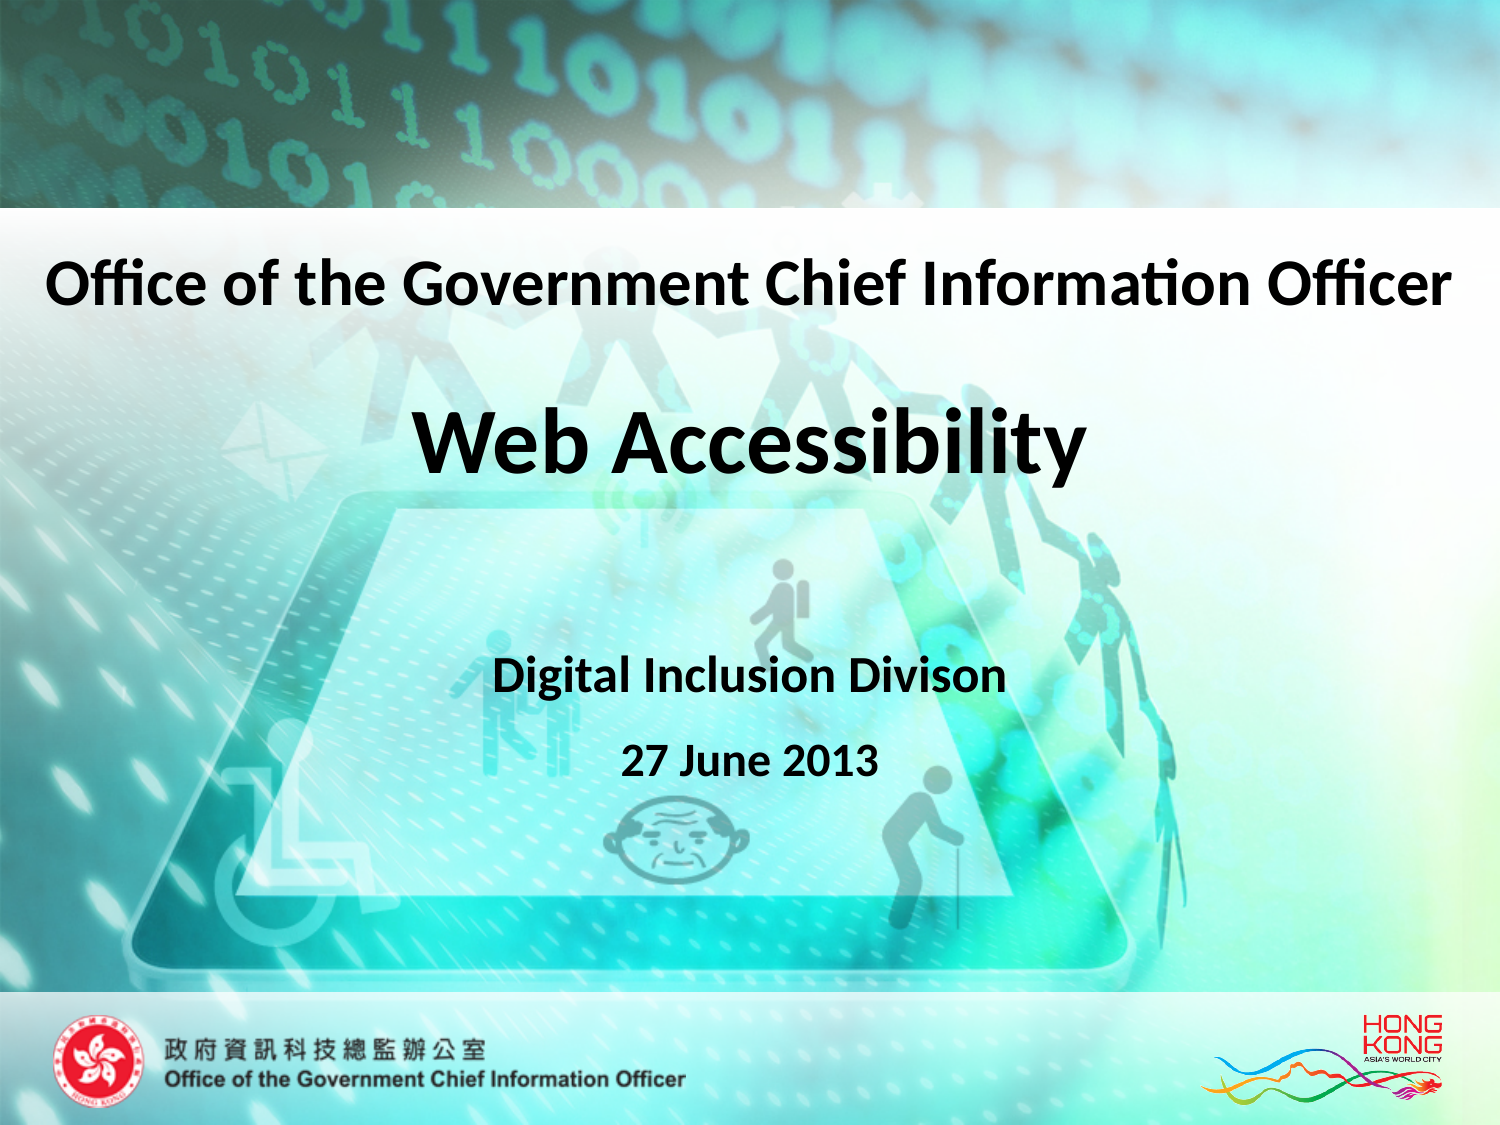

# Web Accessibility
Office of the Government Chief Information Officer
Digital Inclusion Divison
27 June 2013